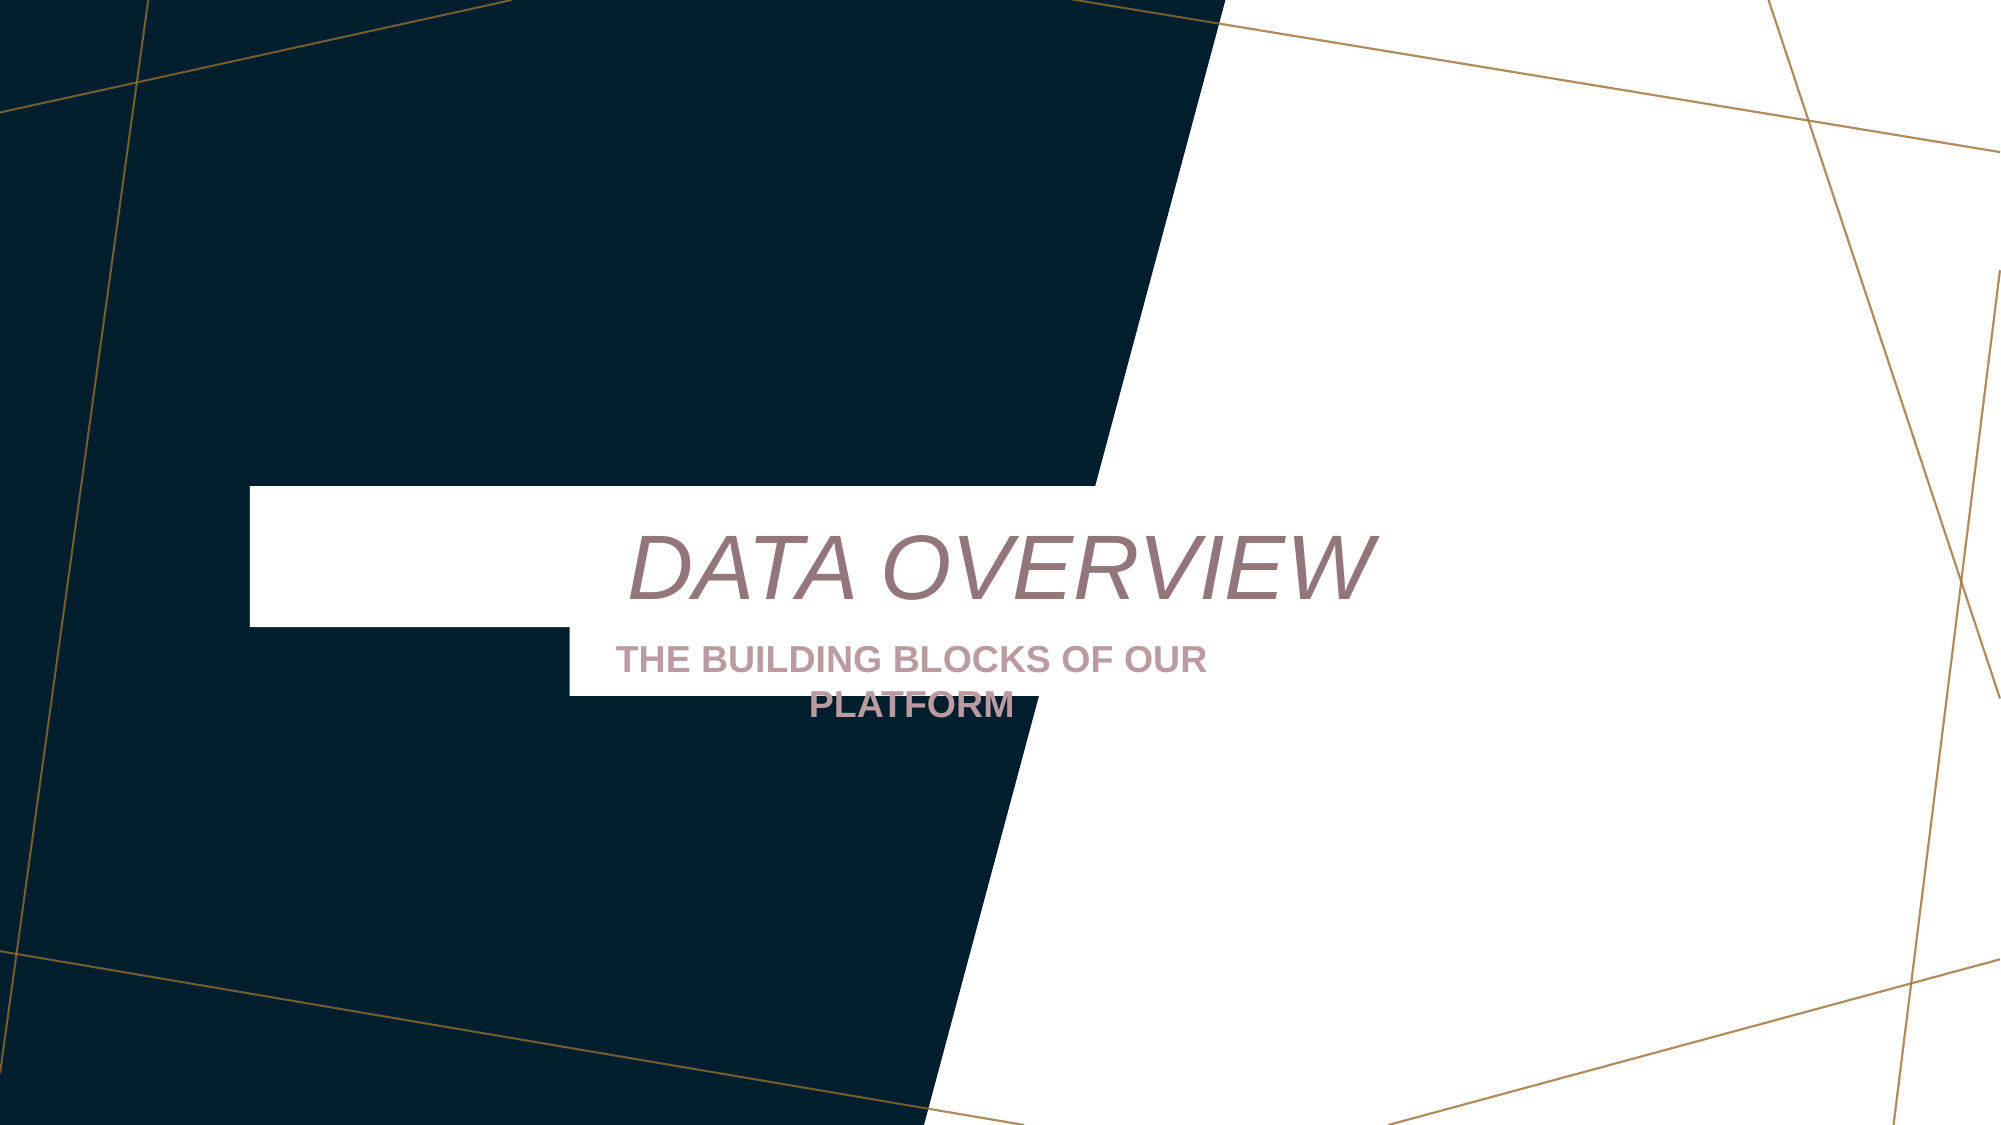

# Data Overview
The building blocks of our platform